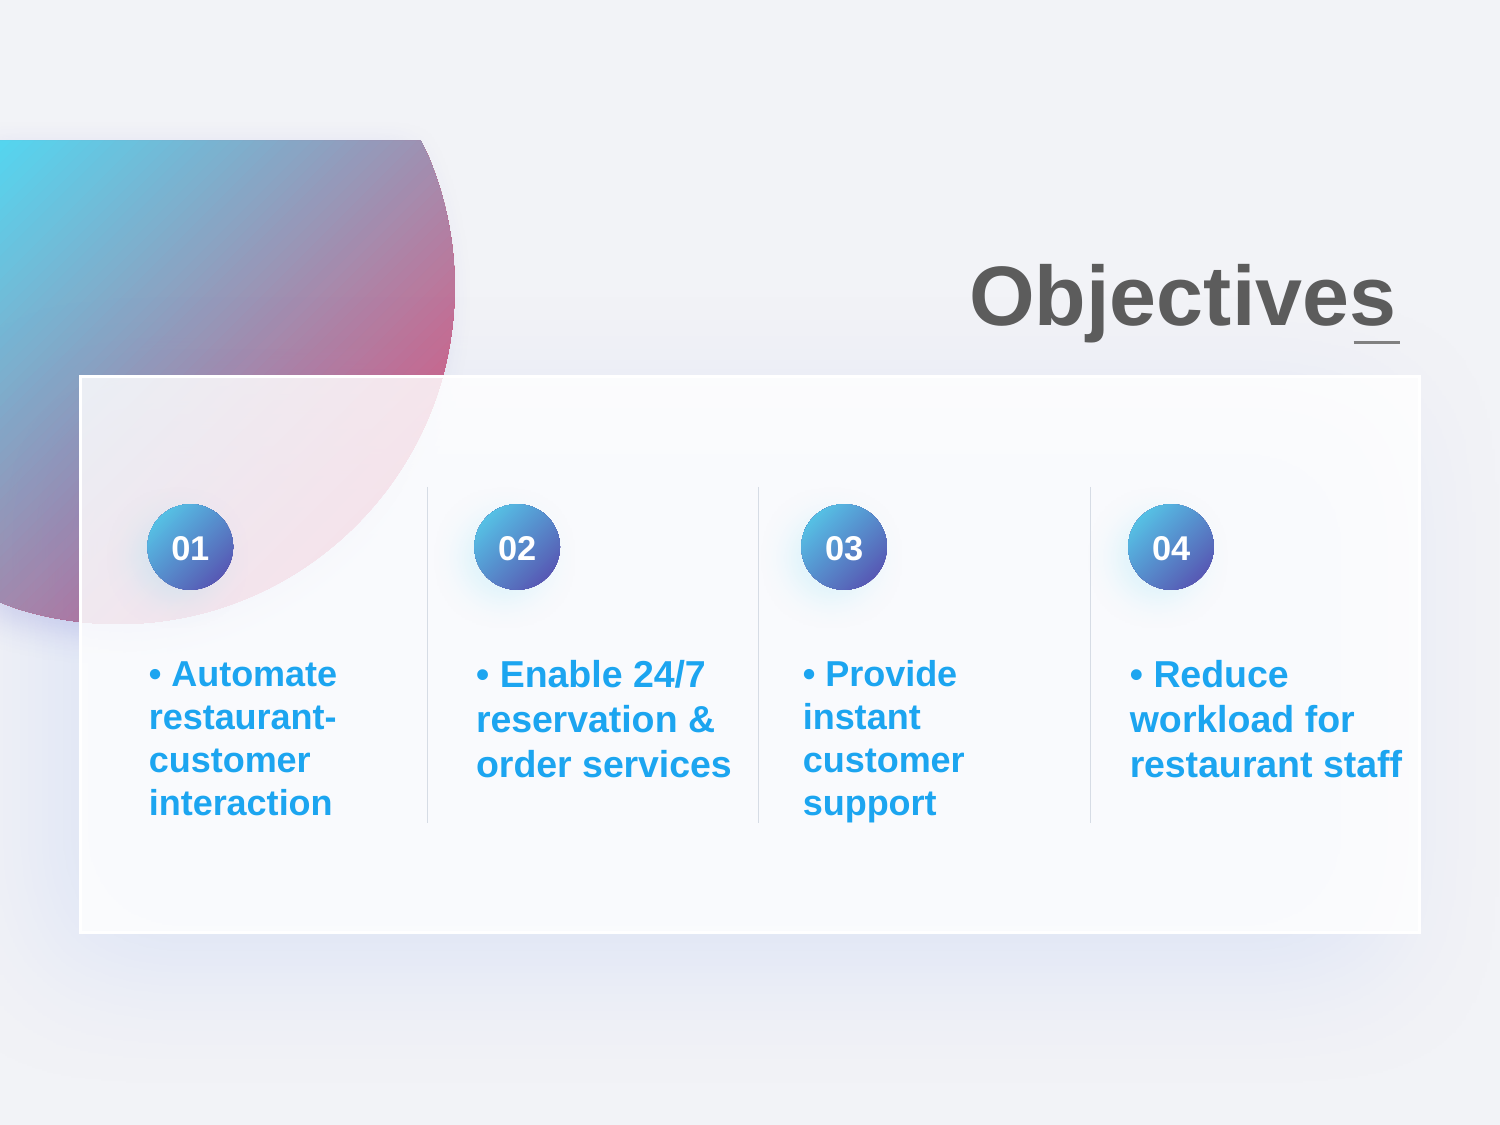

Objectives
01
02
03
04
• Automate restaurant-customer interaction
• Enable 24/7 reservation & order services
• Provide instant customer support
• Reduce workload for restaurant staff